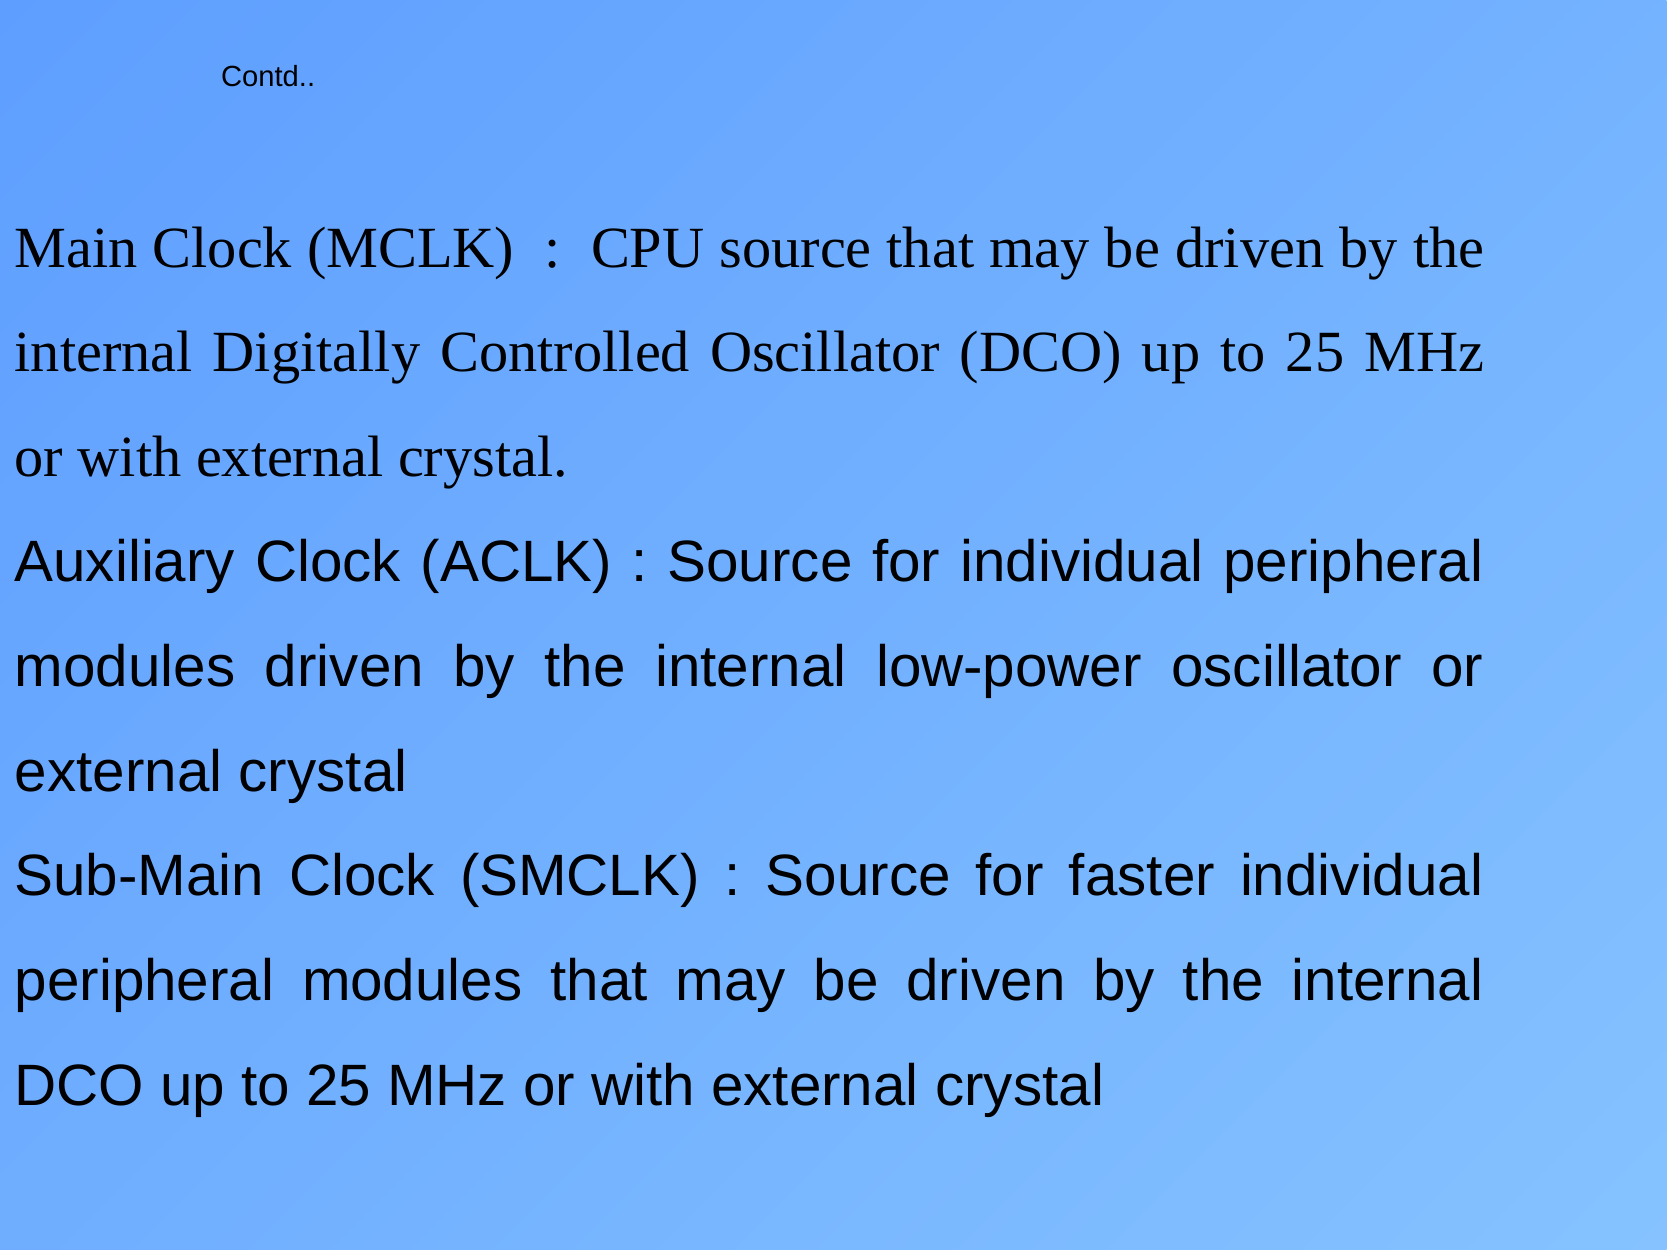

Contd..
Main Clock (MCLK)  :  CPU source that may be driven by the internal Digitally Controlled Oscillator (DCO) up to 25 MHz or with external crystal.
Auxiliary Clock (ACLK) : Source for individual peripheral modules driven by the internal low-power oscillator or external crystal
Sub-Main Clock (SMCLK) : Source for faster individual peripheral modules that may be driven by the internal DCO up to 25 MHz or with external crystal